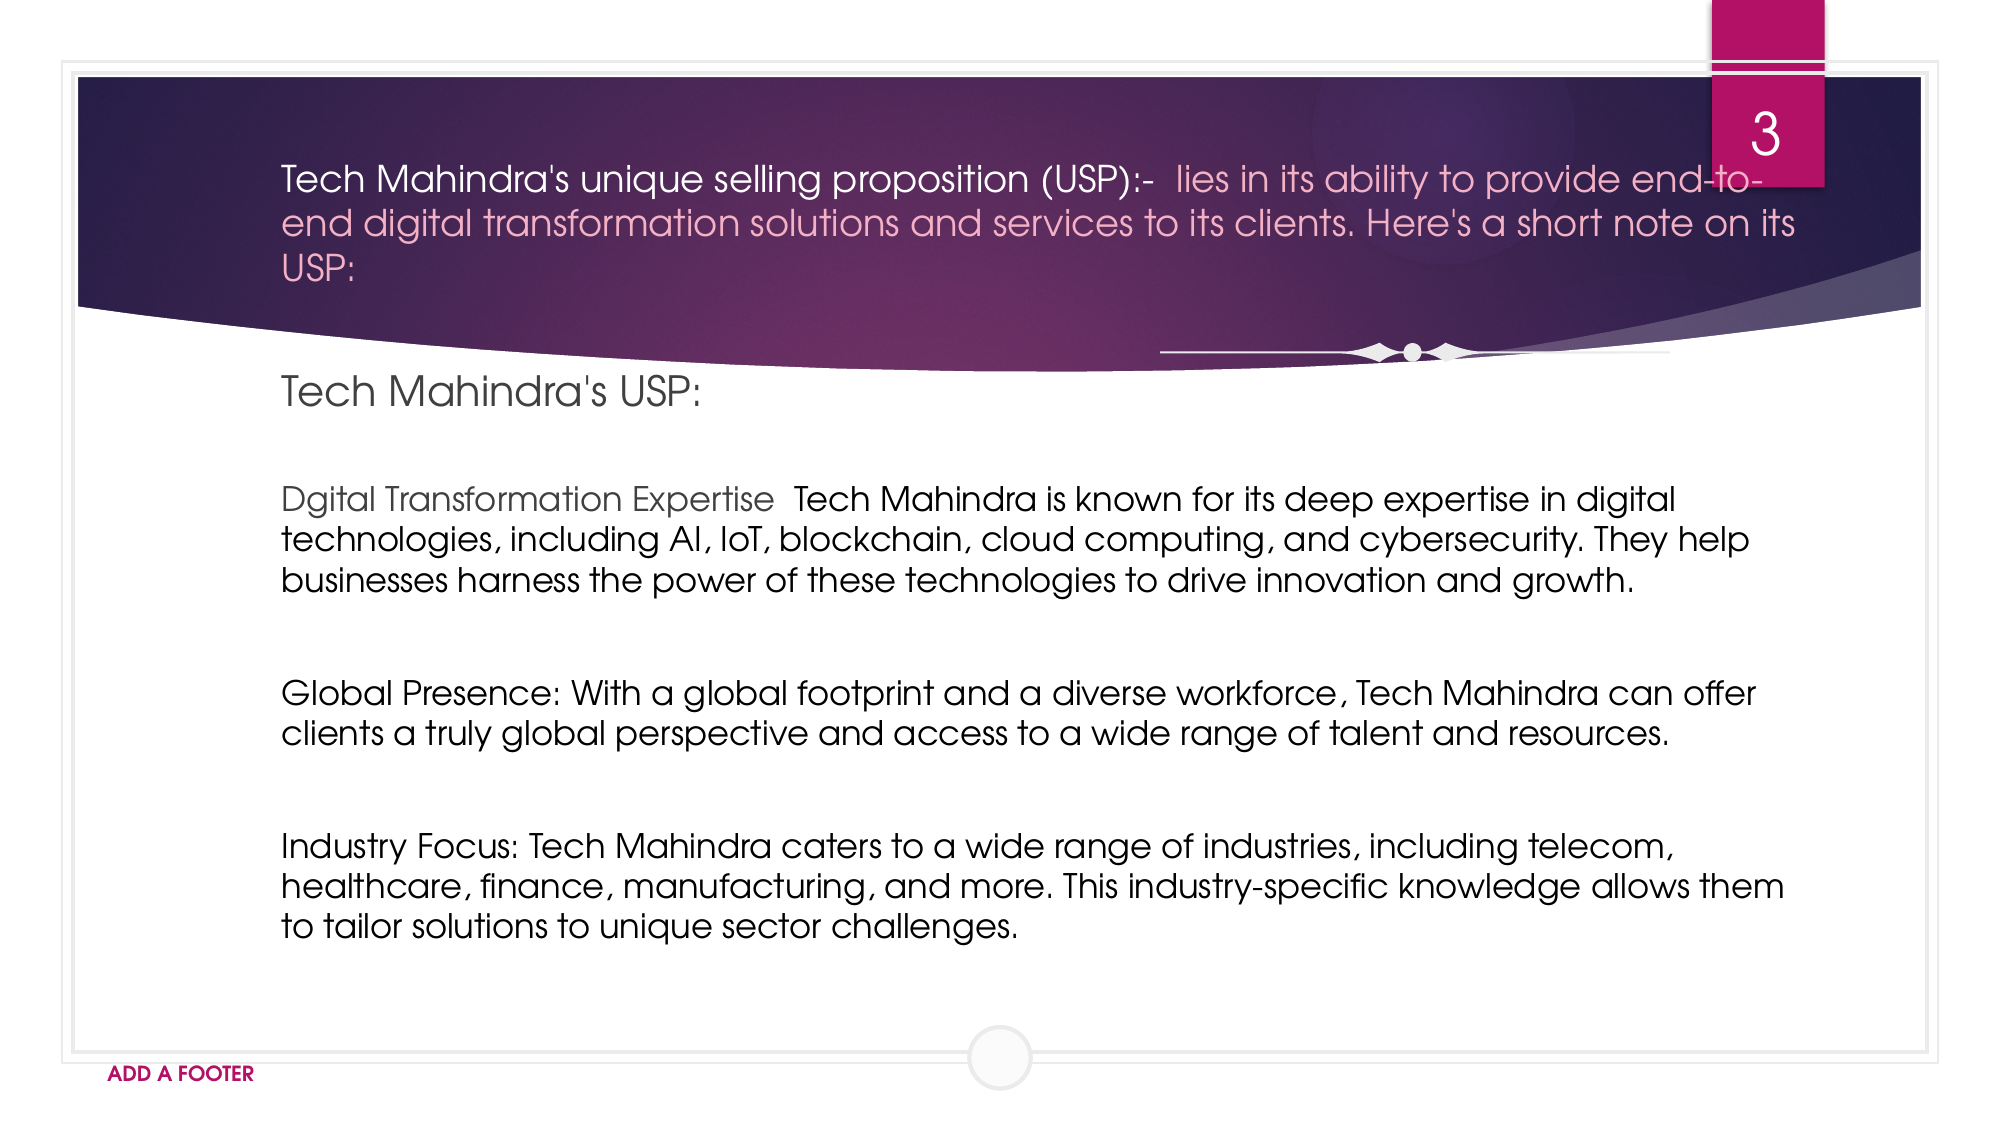

3
Tech Mahindra's unique selling proposition (USP):-  lies in its ability to provide end-to-end digital transformation solutions and services to its clients. Here's a short note on its USP:

Tech Mahindra's USP:

Dgital Transformation Expertise: Tech Mahindra is known for its deep expertise in digital technologies, including AI, IoT, blockchain, cloud computing, and cybersecurity. They help businesses harness the power of these technologies to drive innovation and growth.

Global Presence: With a global footprint and a diverse workforce, Tech Mahindra can offer clients a truly global perspective and access to a wide range of talent and resources.

Industry Focus: Tech Mahindra caters to a wide range of industries, including telecom, healthcare, finance, manufacturing, and more. This industry-specific knowledge allows them to tailor solutions to unique sector challenges.
ADD A FOOTER